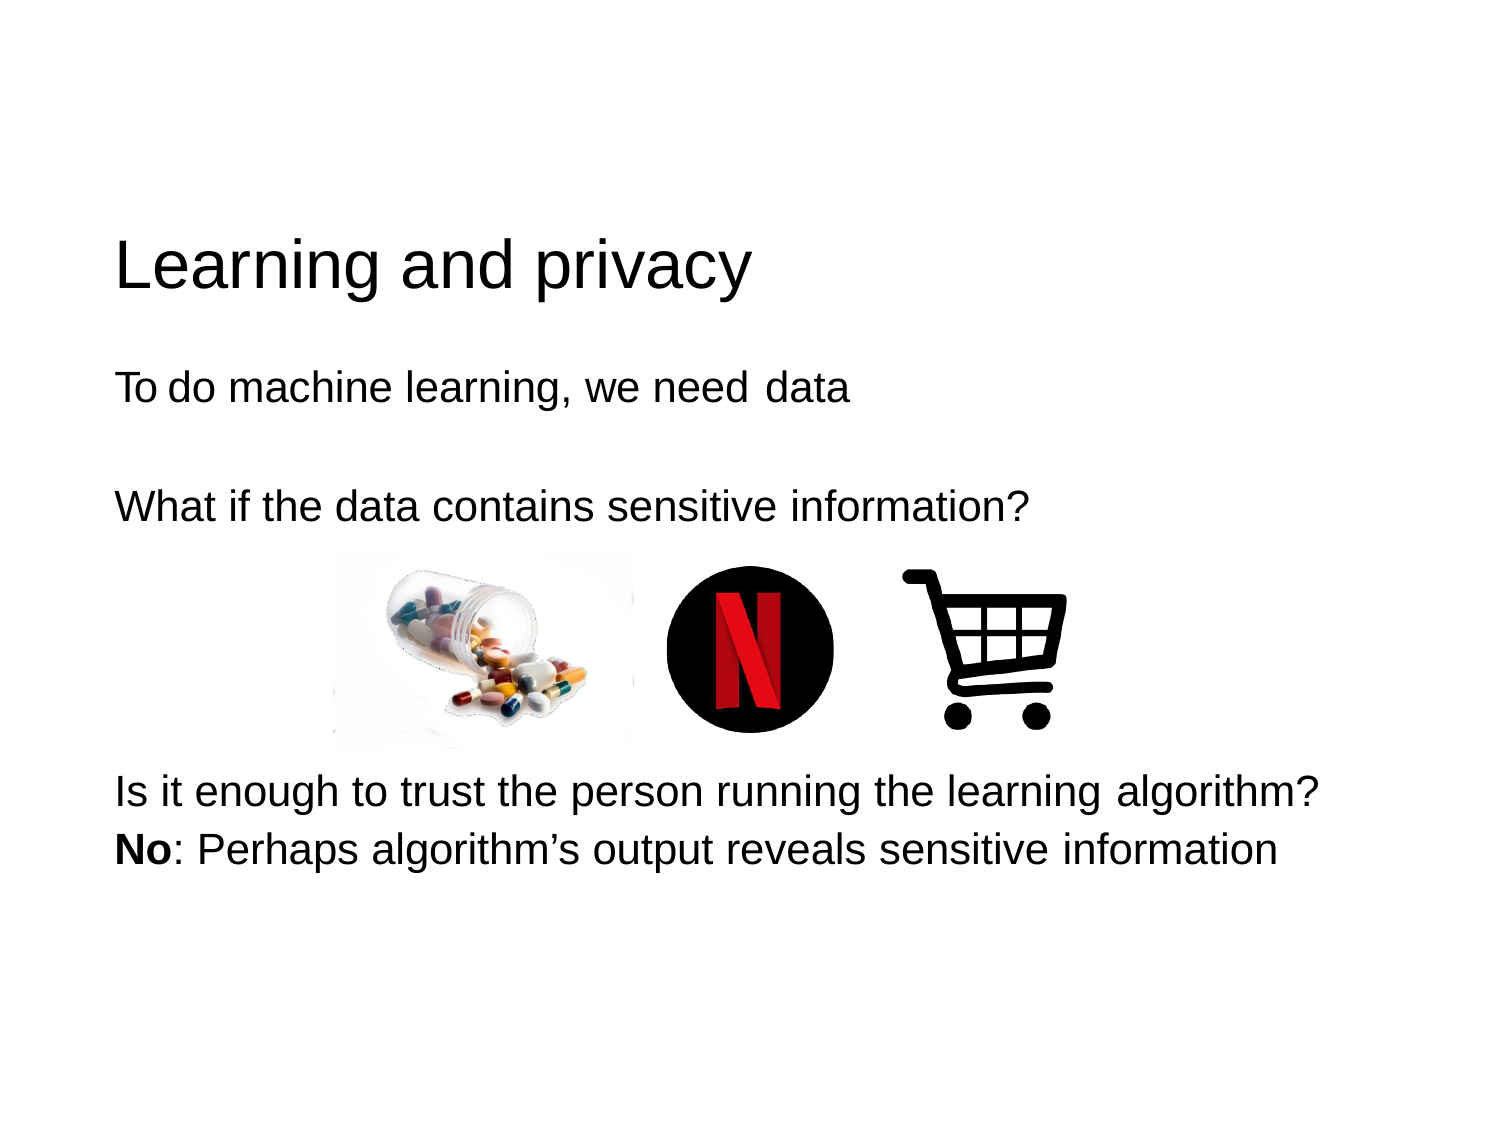

# Learning and privacy
To do machine learning, we need data

What if the data contains sensitive information?

Is it enough to trust the person running the learning algorithm?
No: Perhaps algorithm’s output reveals sensitive information